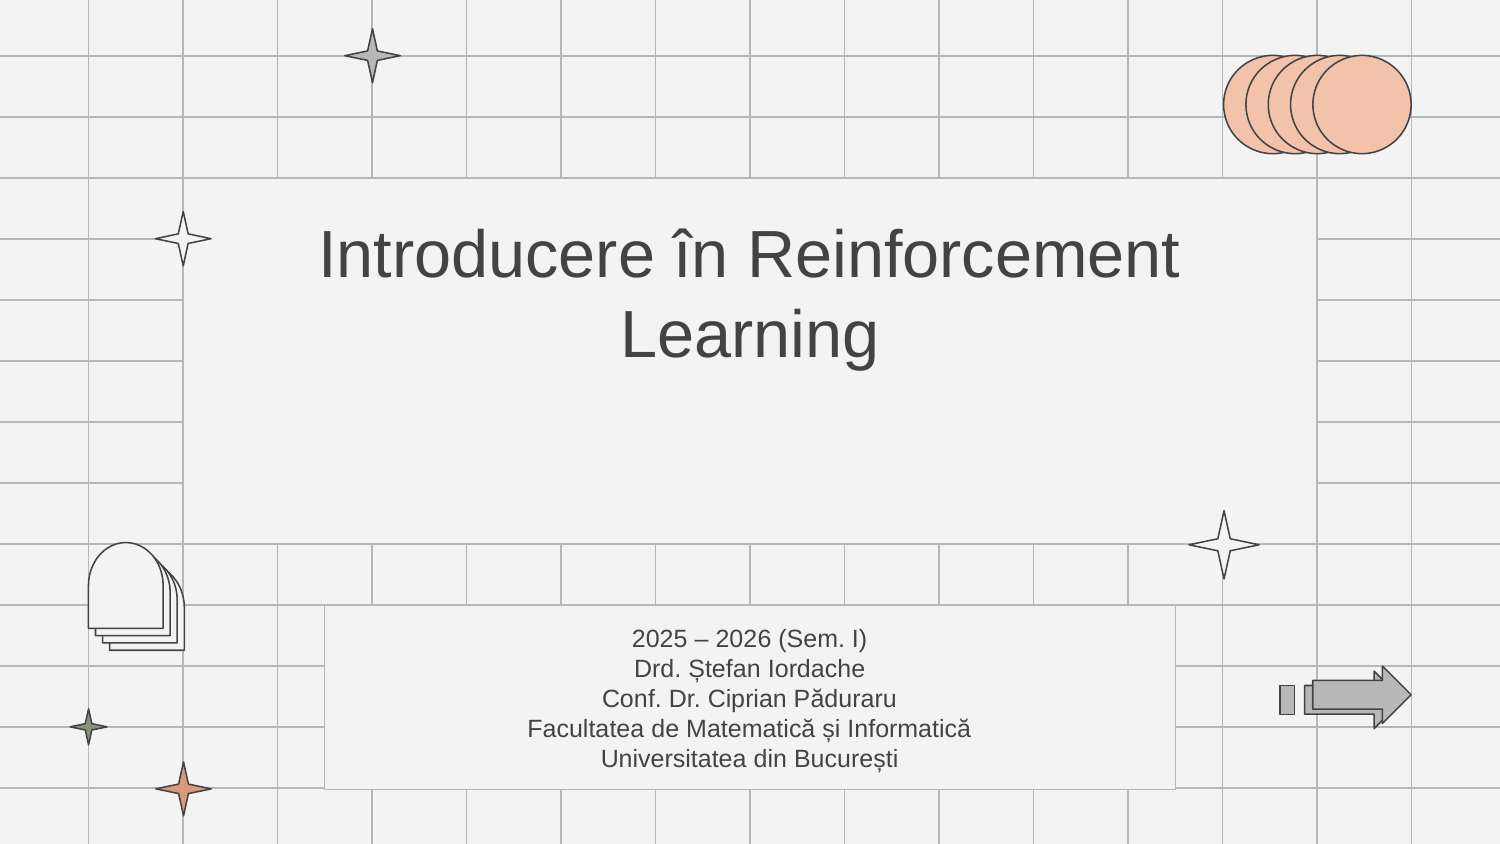

# Introducere în Reinforcement Learning

Cursul #5

2025 – 2026 (Sem. I)
Drd. Ștefan Iordache
Conf. Dr. Ciprian Păduraru
Facultatea de Matematică și Informatică
Universitatea din București